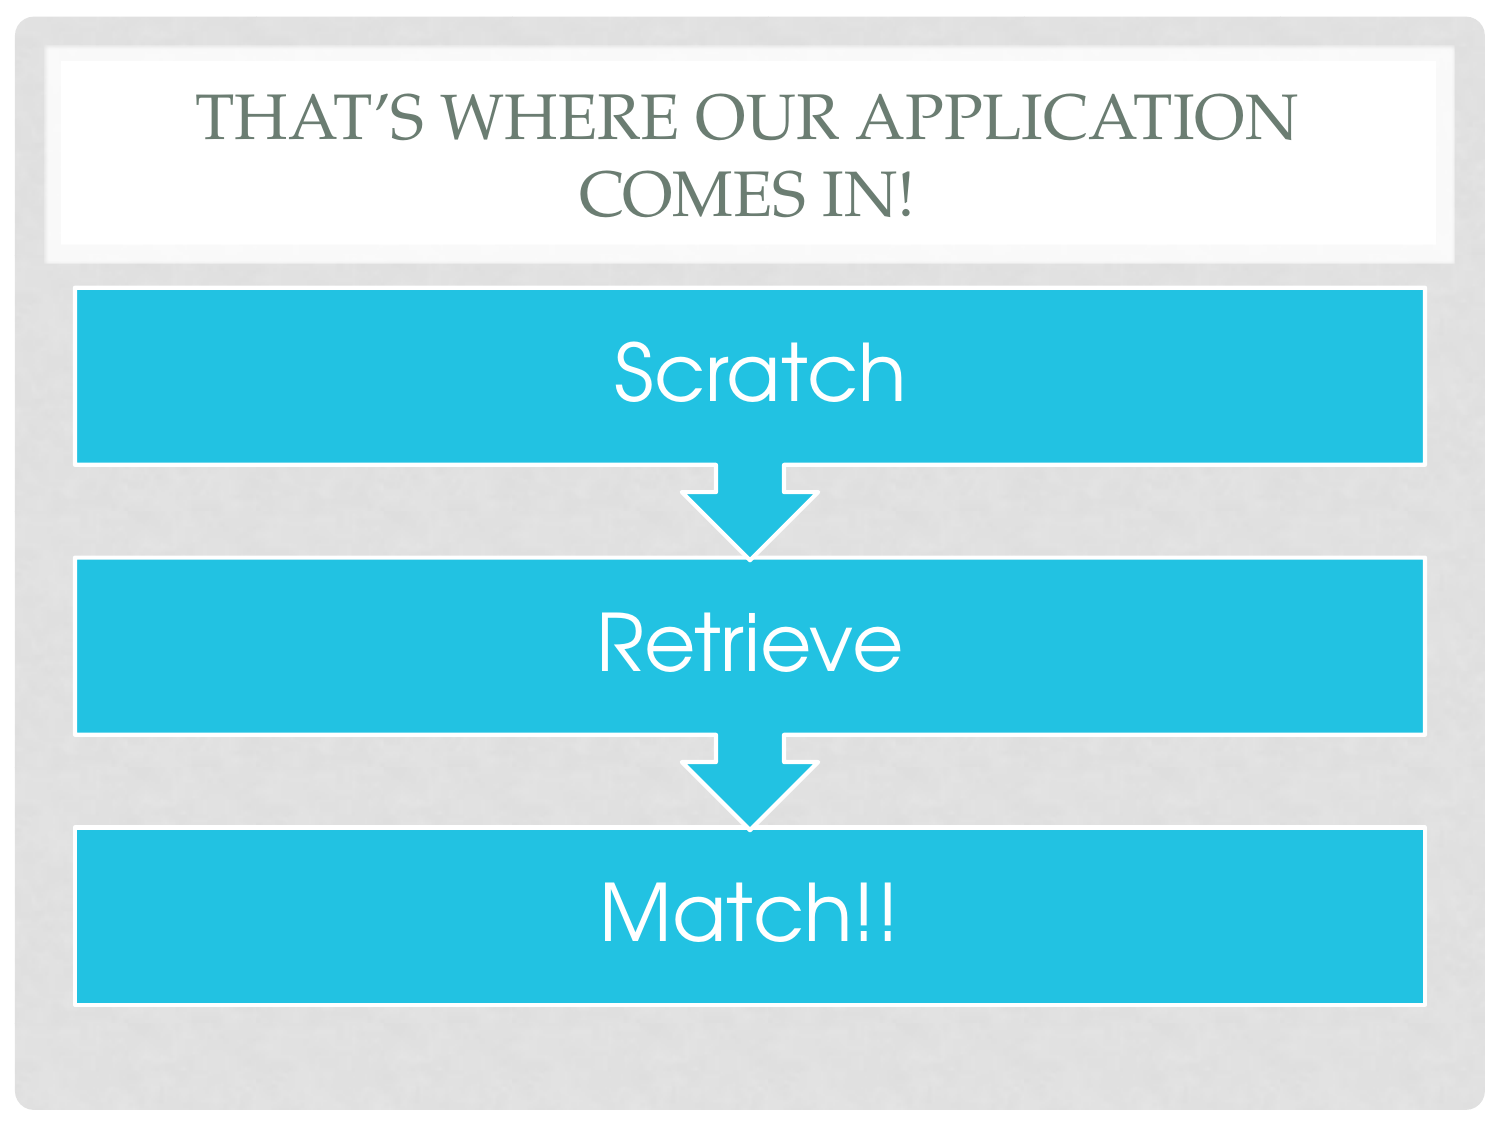

# That’s where our application comes in!
Match!!
Retrieve
 Scratch